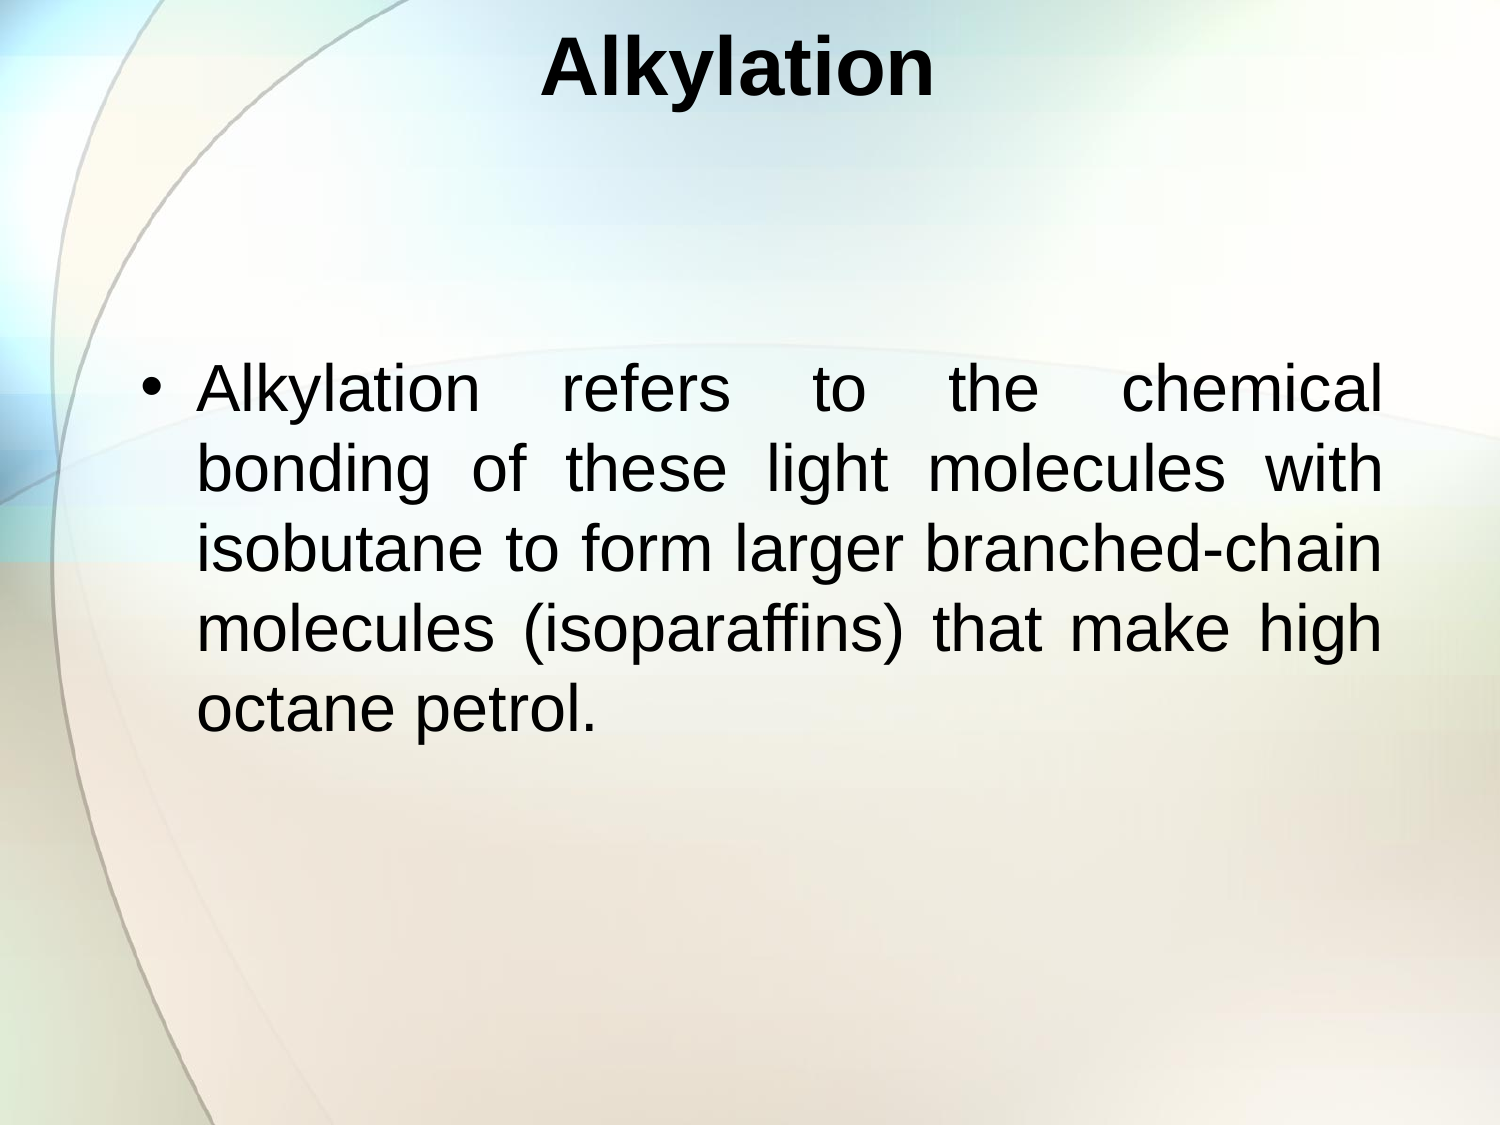

# Alkylation
Alkylation refers to the chemical bonding of these light molecules with isobutane to form larger branched-chain molecules (isoparaffins) that make high octane petrol.